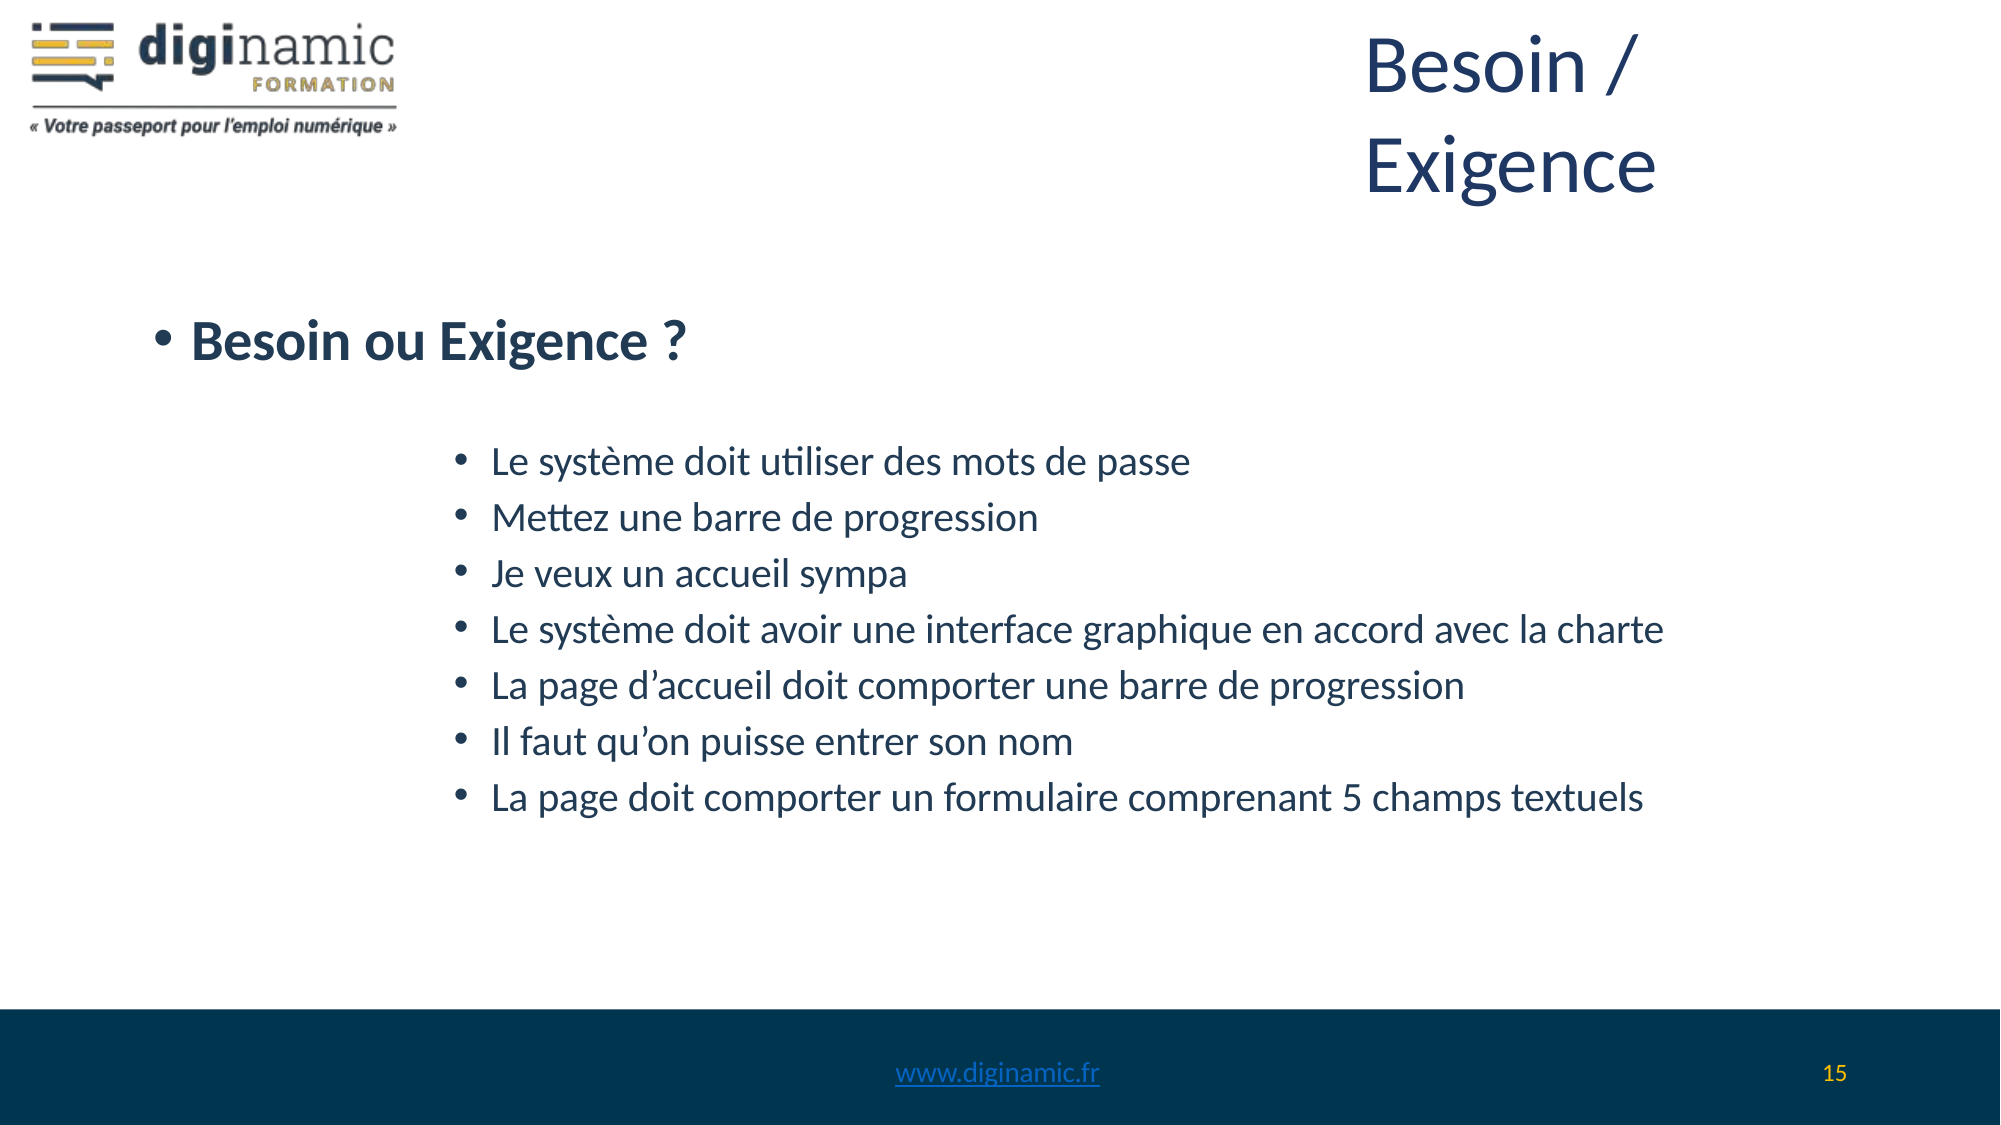

Besoin / Exigence
Besoin ou Exigence ?

Le système doit utiliser des mots de passe
Mettez une barre de progression
Je veux un accueil sympa
Le système doit avoir une interface graphique en accord avec la charte
La page d’accueil doit comporter une barre de progression
Il faut qu’on puisse entrer son nom
La page doit comporter un formulaire comprenant 5 champs textuels
www.diginamic.fr
15